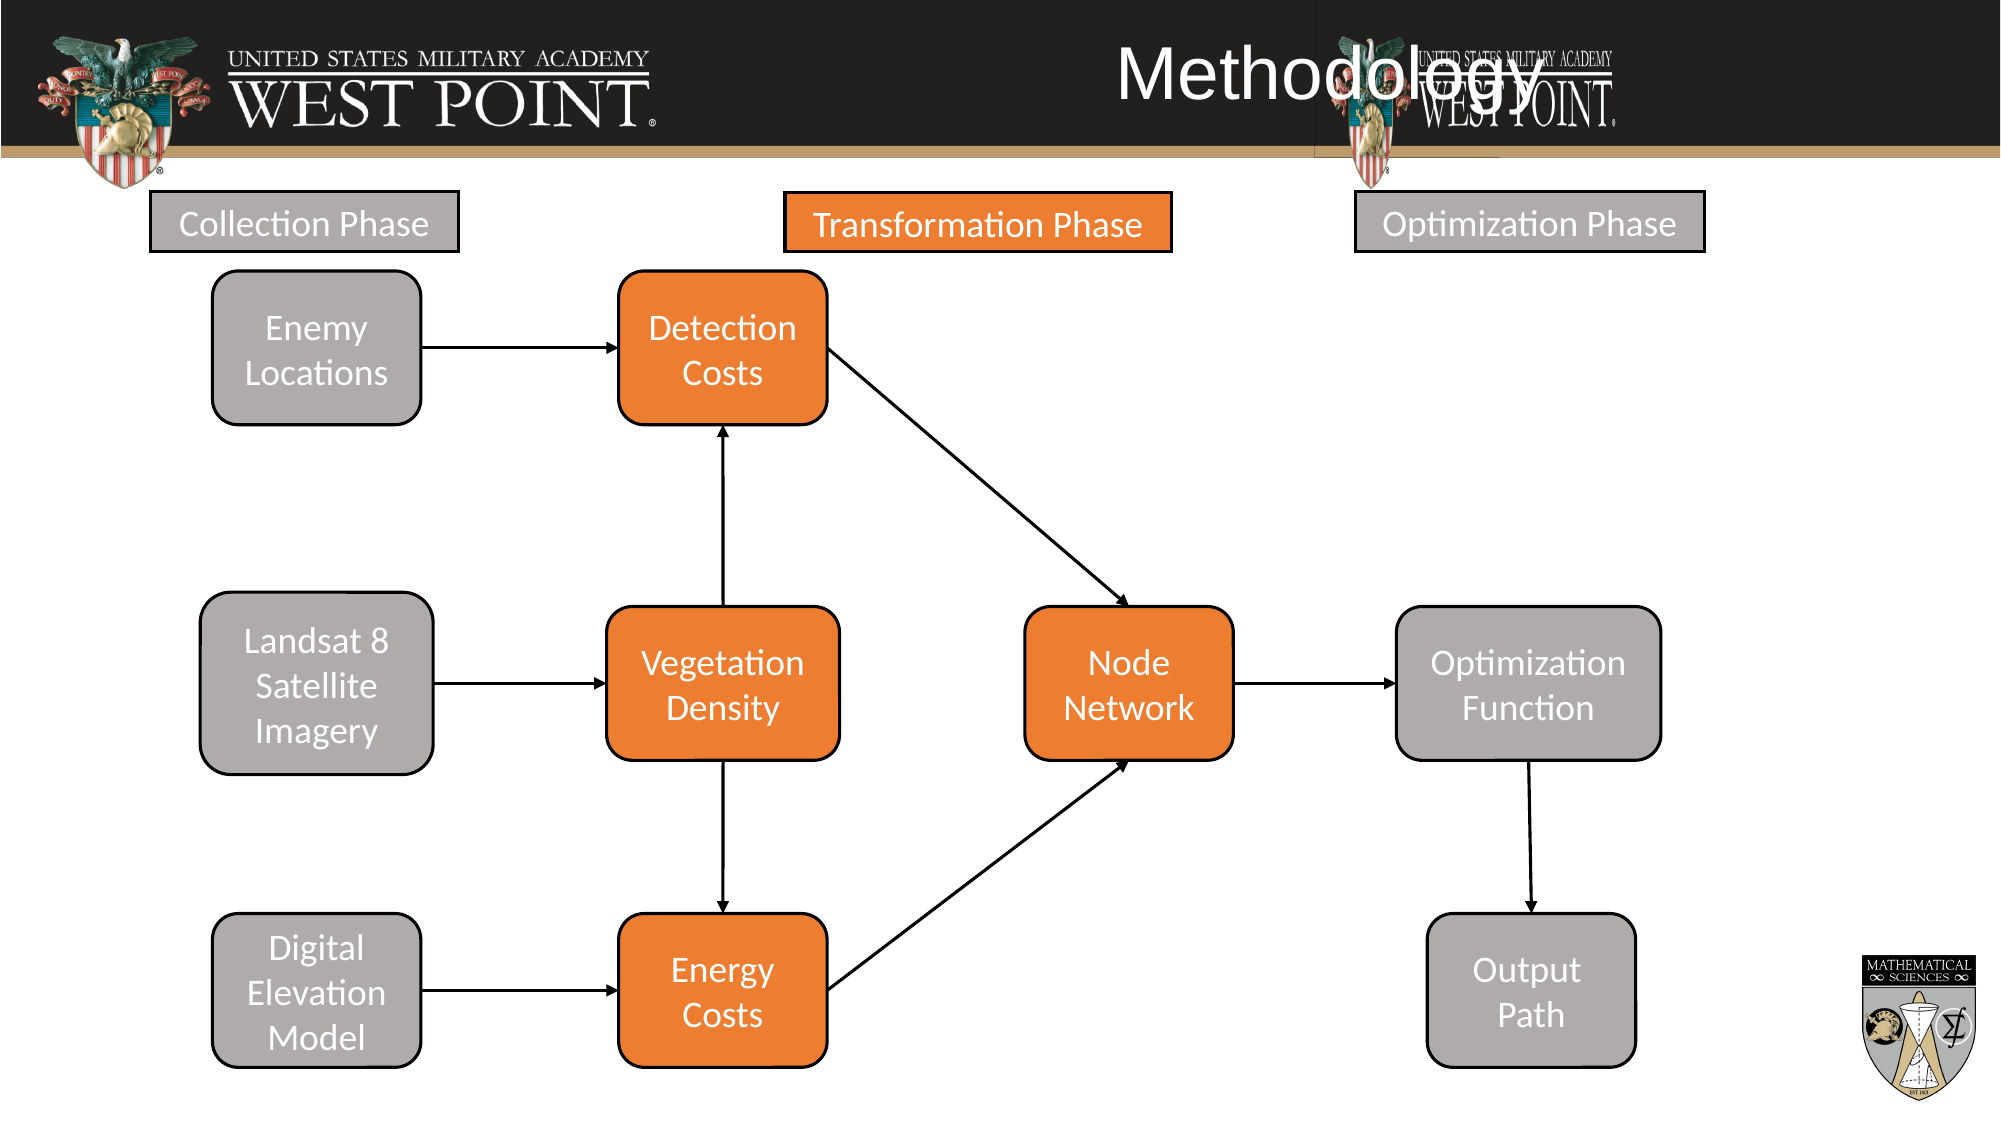

# Methodology
Collection Phase
Optimization Phase
Transformation Phase
Enemy
Locations
Detection Costs
Landsat 8
Satellite Imagery
Vegetation Density
Optimization Function
Node
Network
Output
Path
Digital Elevation Model
Energy Costs